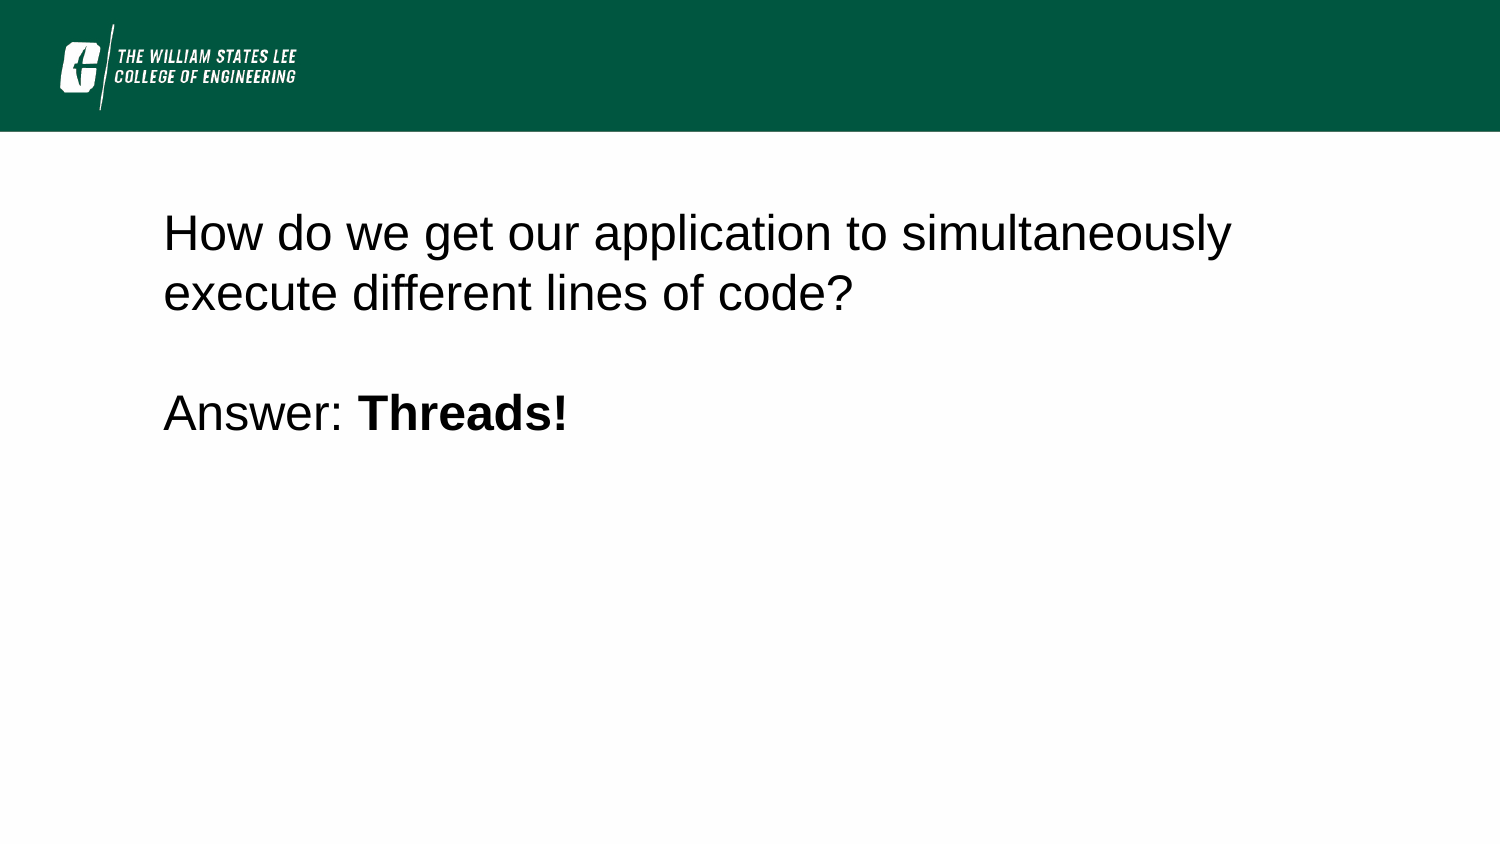

How do we get our application to simultaneously execute different lines of code?

Answer: Threads!